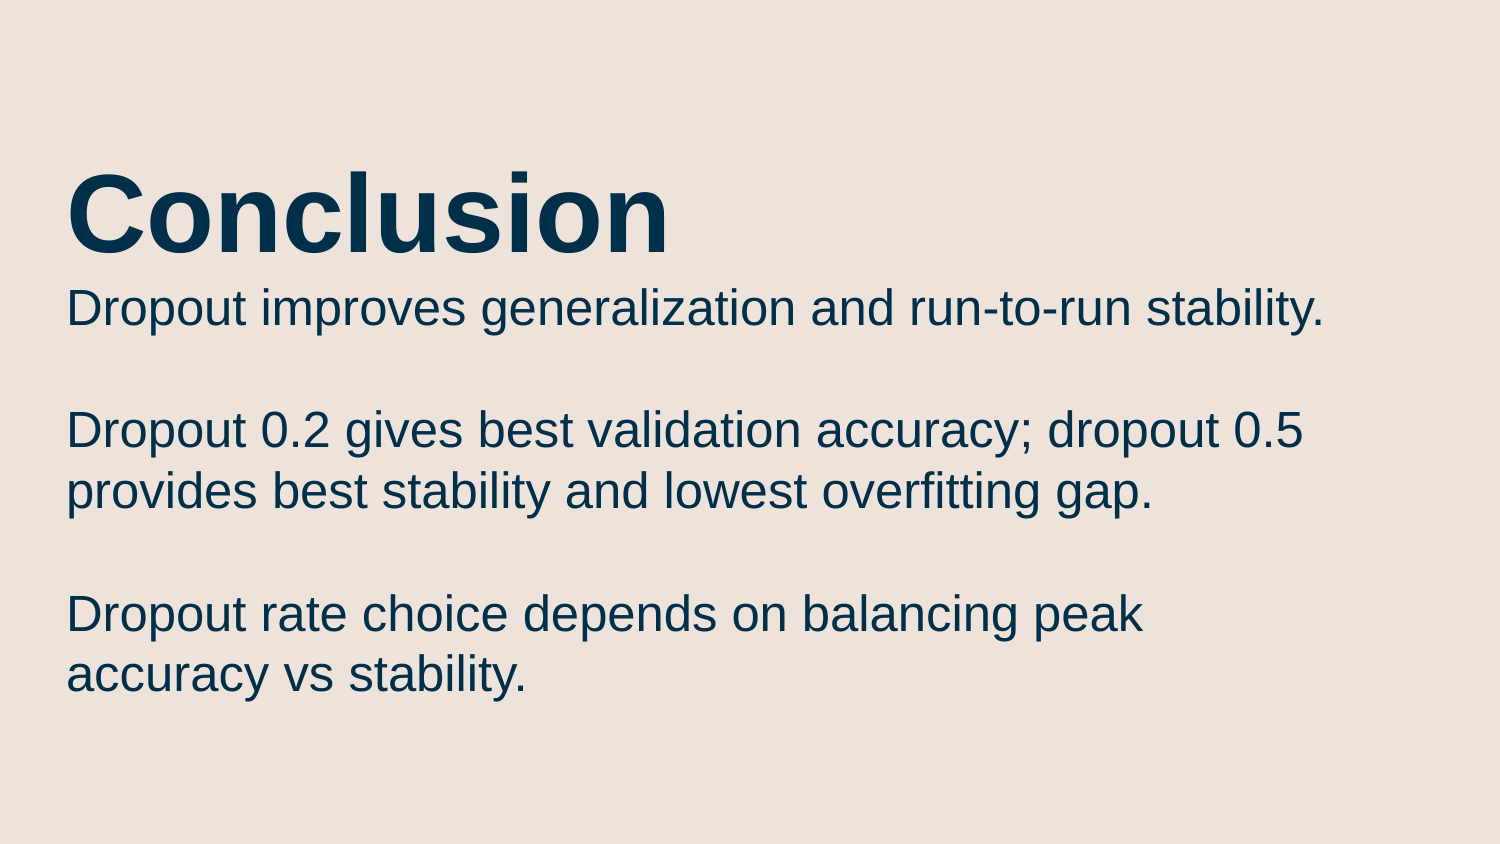

# Conclusion
Dropout improves generalization and run-to-run stability.

Dropout 0.2 gives best validation accuracy; dropout 0.5 provides best stability and lowest overfitting gap.

Dropout rate choice depends on balancing peak accuracy vs stability.